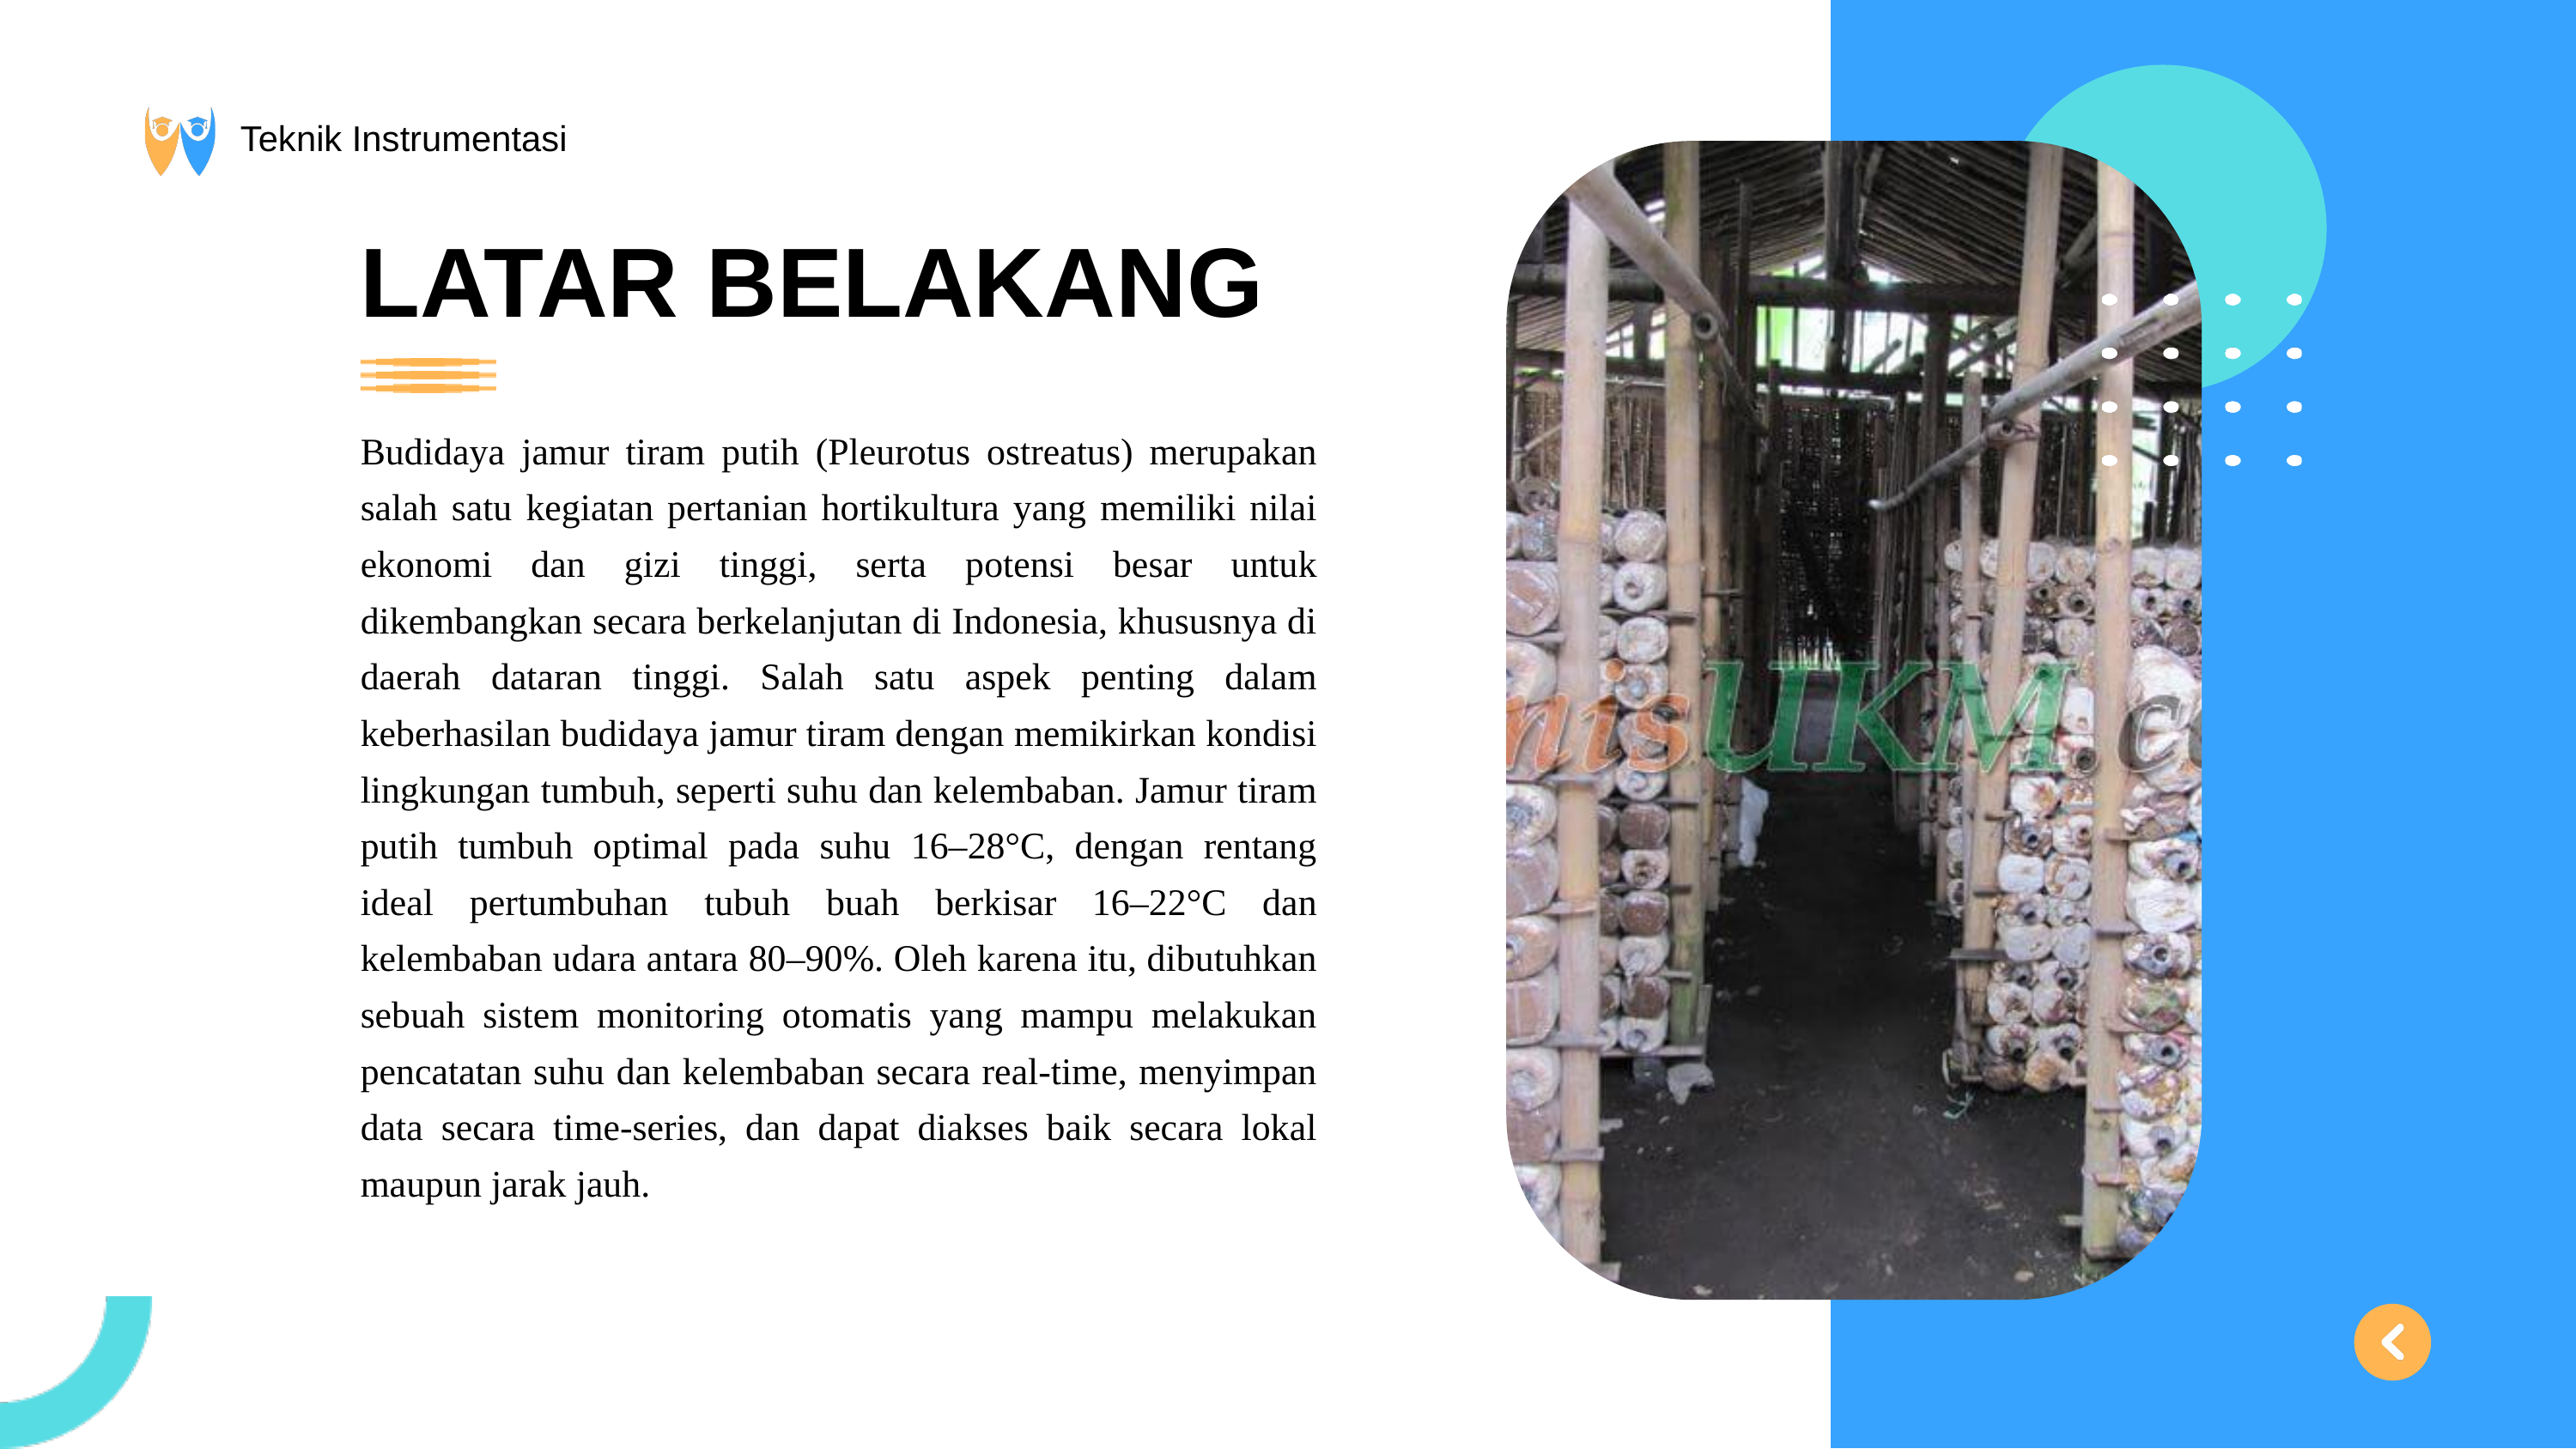

Teknik Instrumentasi

LATAR BELAKANG

Budidaya jamur tiram putih (Pleurotus ostreatus) merupakan salah satu kegiatan pertanian hortikultura yang memiliki nilai ekonomi dan gizi tinggi, serta potensi besar untuk dikembangkan secara berkelanjutan di Indonesia, khususnya di daerah dataran tinggi. Salah satu aspek penting dalam keberhasilan budidaya jamur tiram dengan memikirkan kondisi lingkungan tumbuh, seperti suhu dan kelembaban. Jamur tiram putih tumbuh optimal pada suhu 16–28°C, dengan rentang ideal pertumbuhan tubuh buah berkisar 16–22°C dan kelembaban udara antara 80–90%. Oleh karena itu, dibutuhkan sebuah sistem monitoring otomatis yang mampu melakukan pencatatan suhu dan kelembaban secara real-time, menyimpan data secara time-series, dan dapat diakses baik secara lokal maupun jarak jauh.